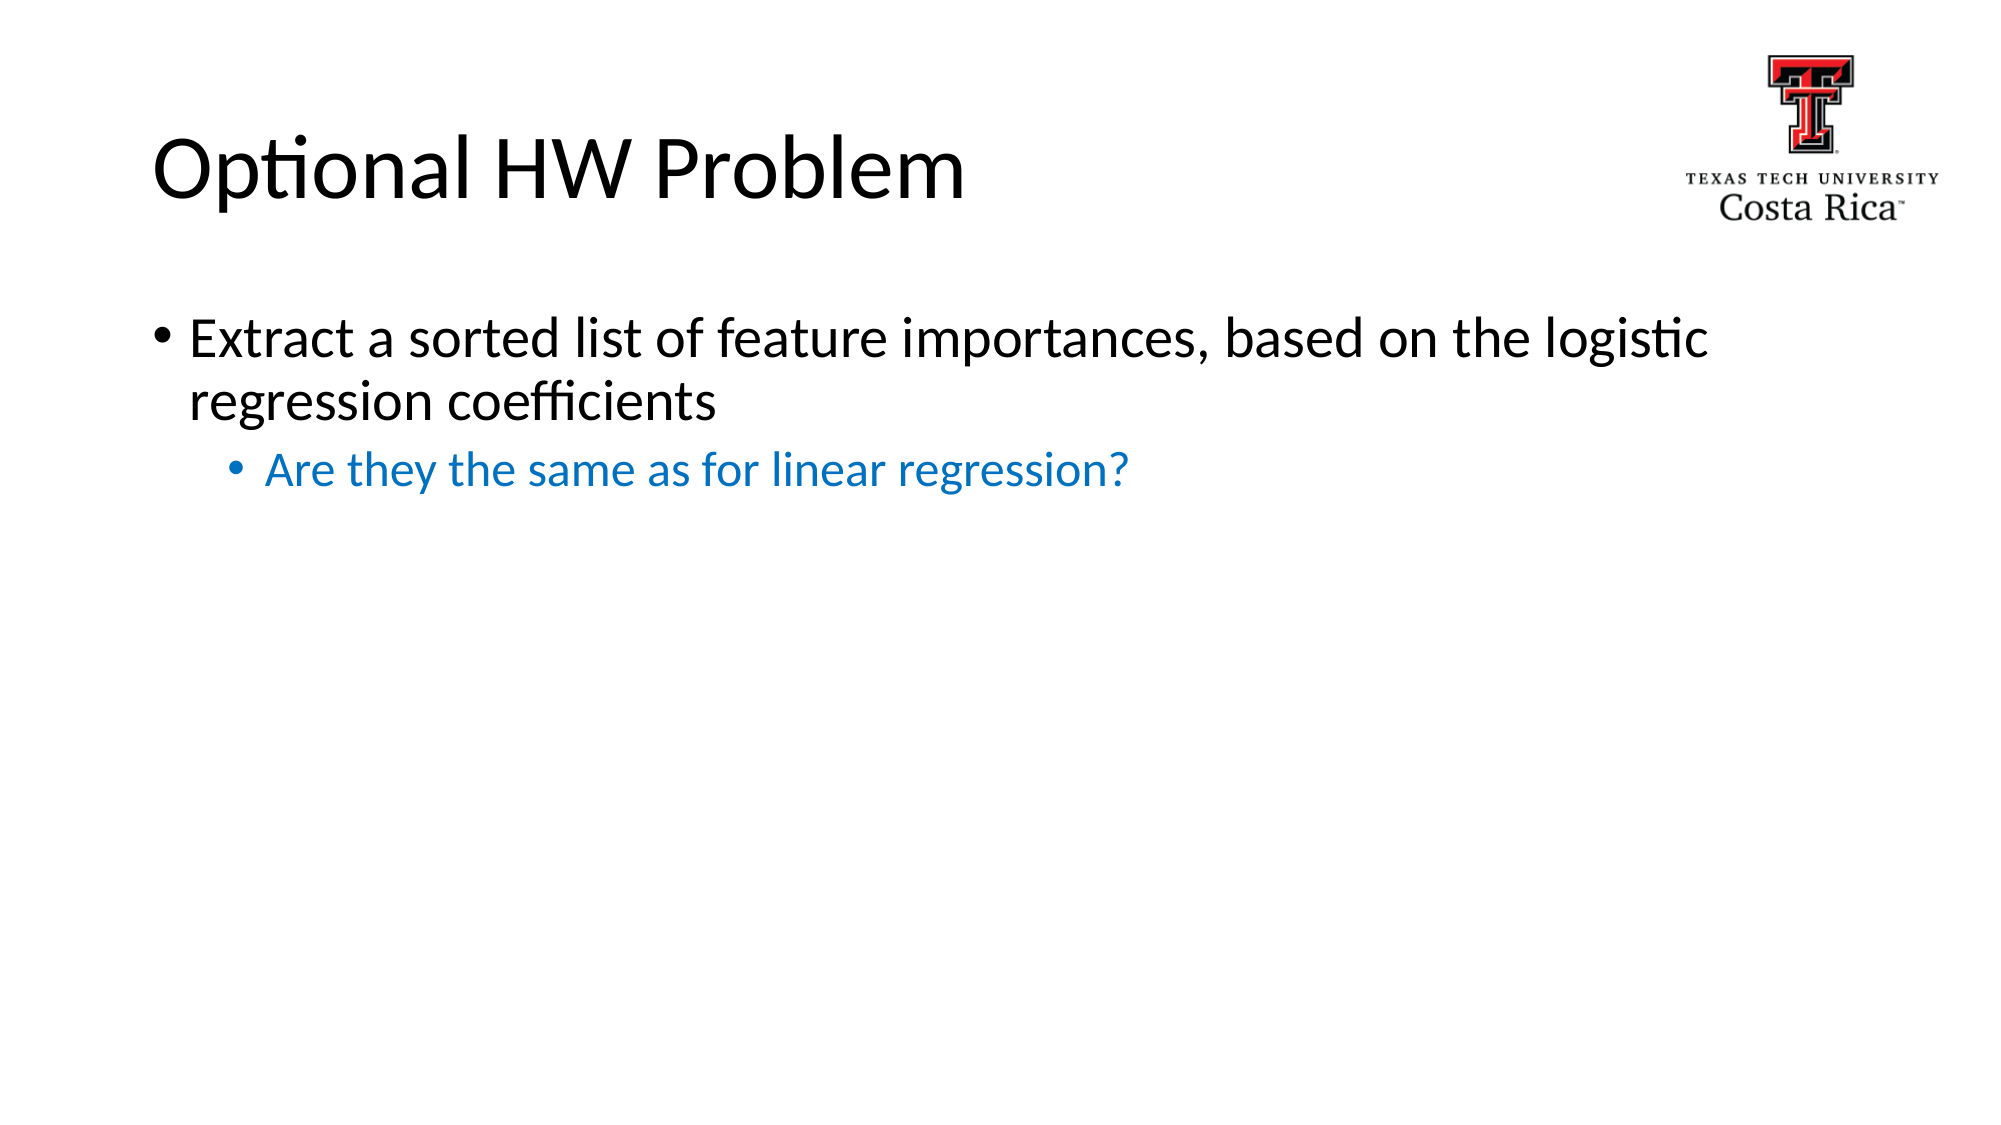

# Optional HW Problem
Extract a sorted list of feature importances, based on the logistic regression coefficients
Are they the same as for linear regression?